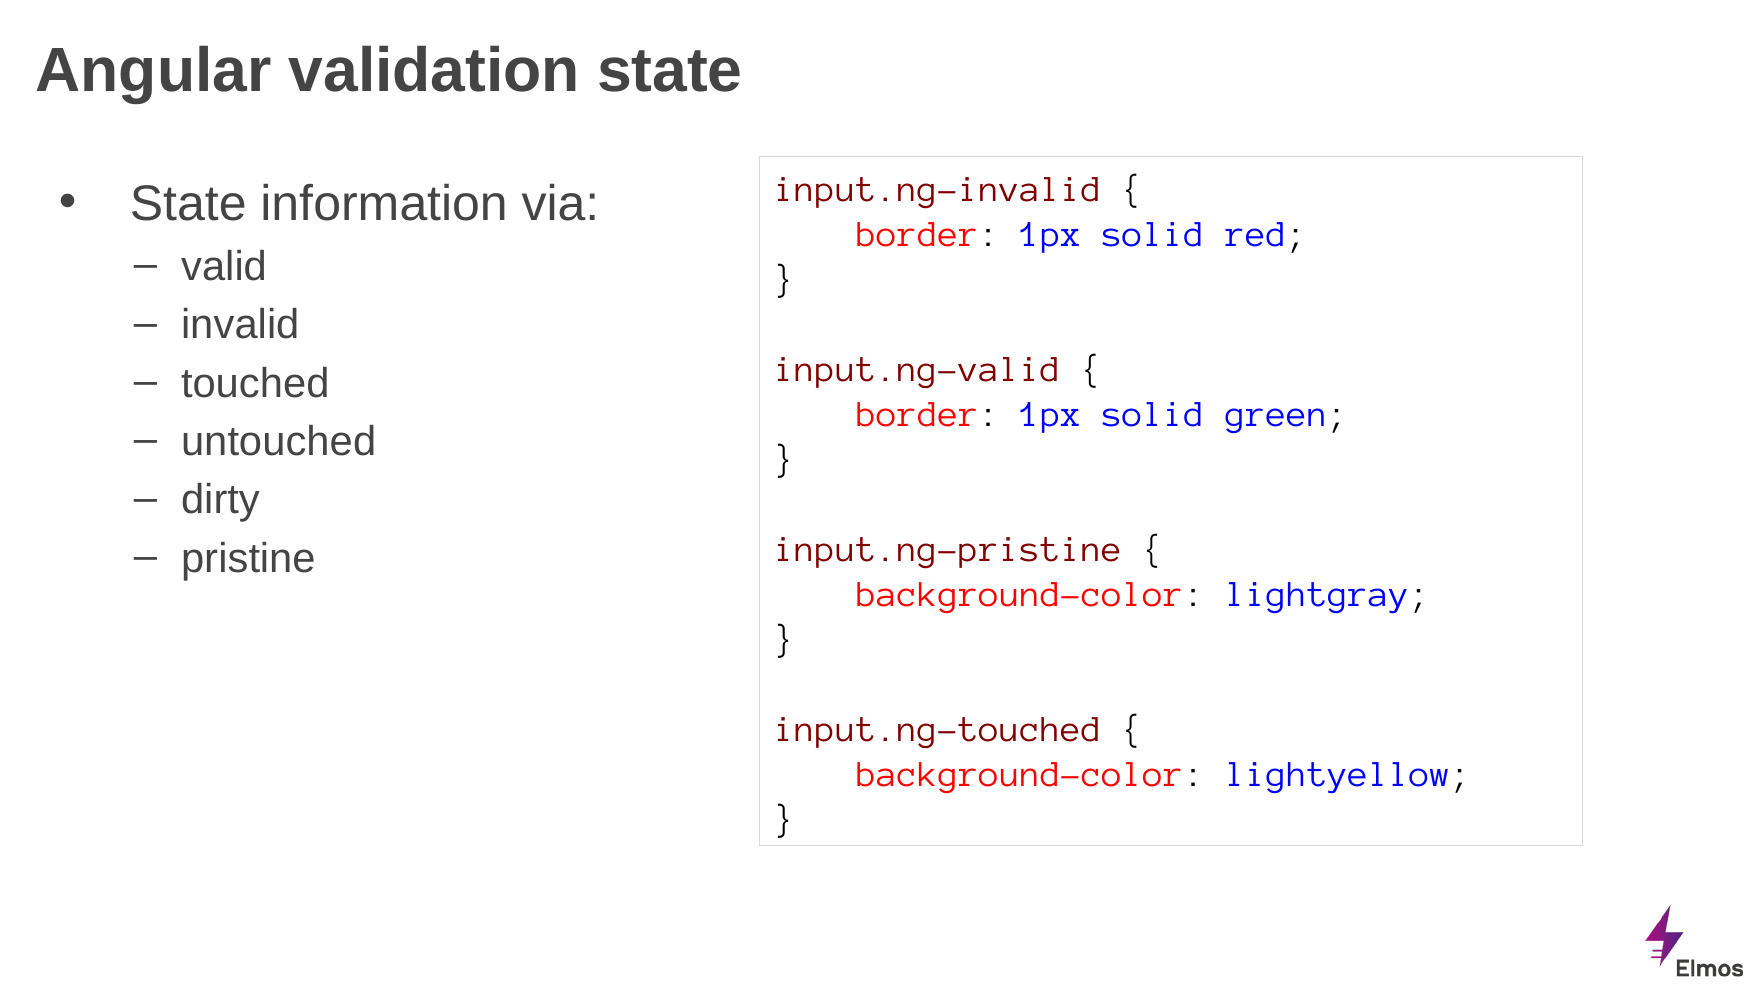

# Angular validation state
input.ng-invalid {
    border: 1px solid red;
}

input.ng-valid {
    border: 1px solid green;
}

input.ng-pristine {
    background-color: lightgray;
}

input.ng-touched {
    background-color: lightyellow;
}
State information via:
valid
invalid
touched
untouched
dirty
pristine